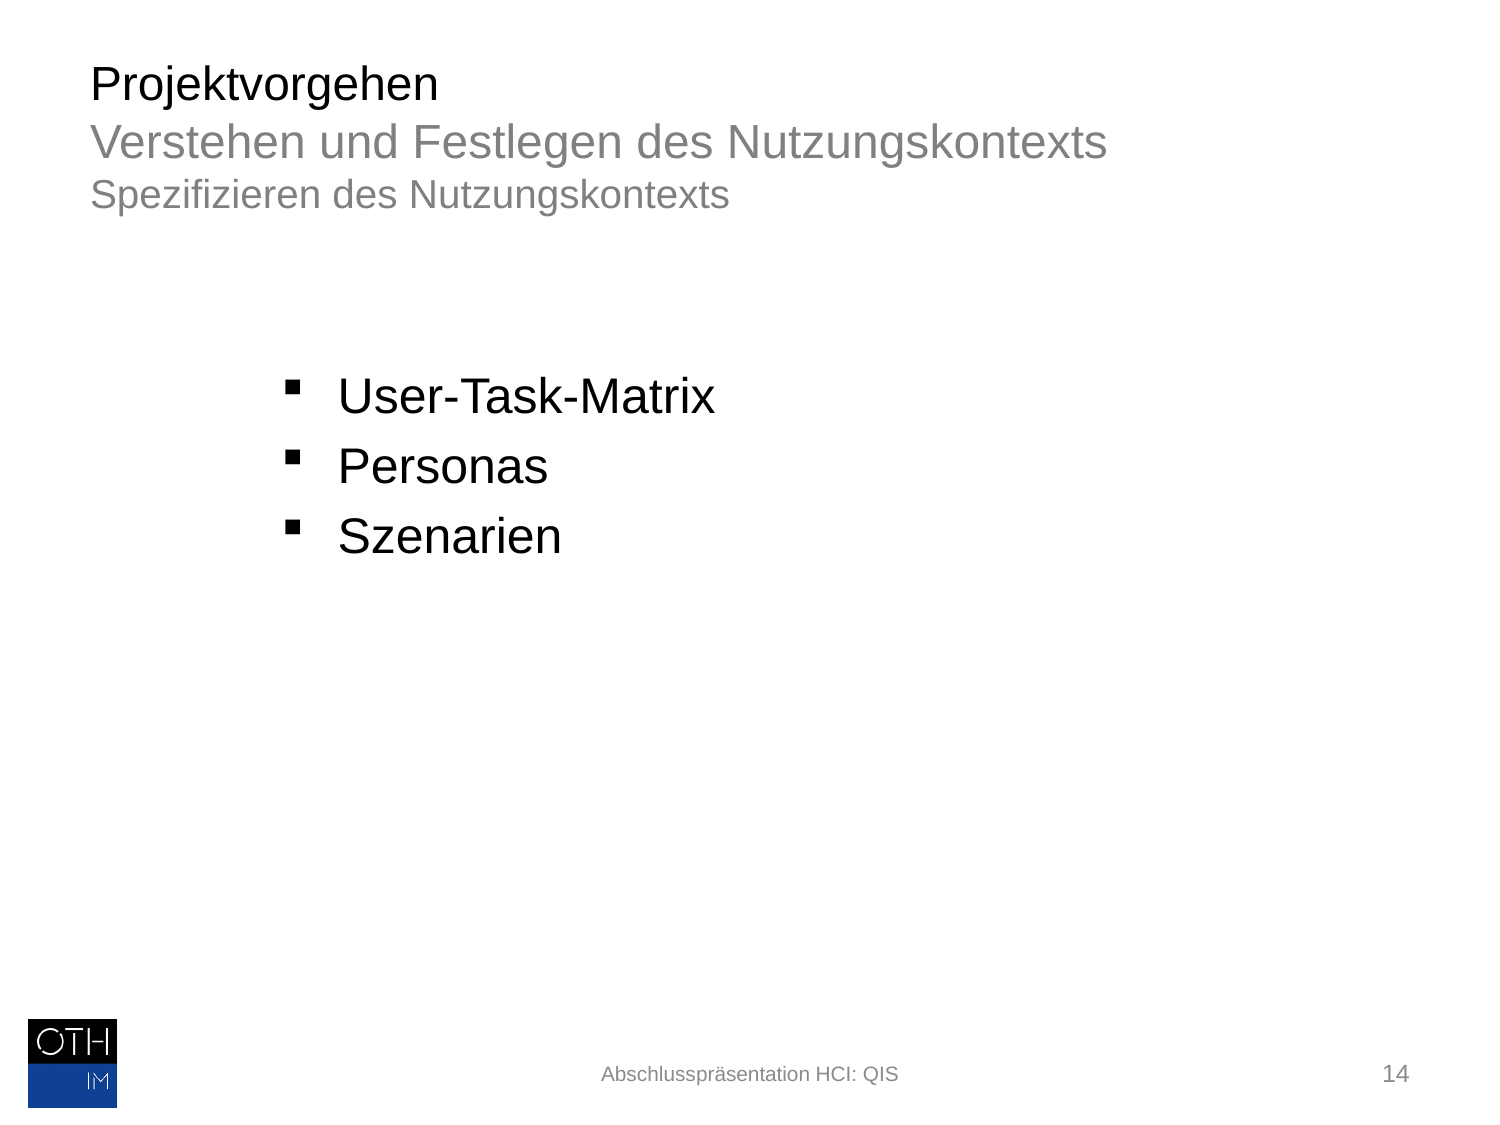

# Projektvorgehen Verstehen und Festlegen des Nutzungskontexts Spezifizieren des Nutzungskontexts
User-Task-Matrix
Personas
Szenarien
Abschlusspräsentation HCI: QIS
14